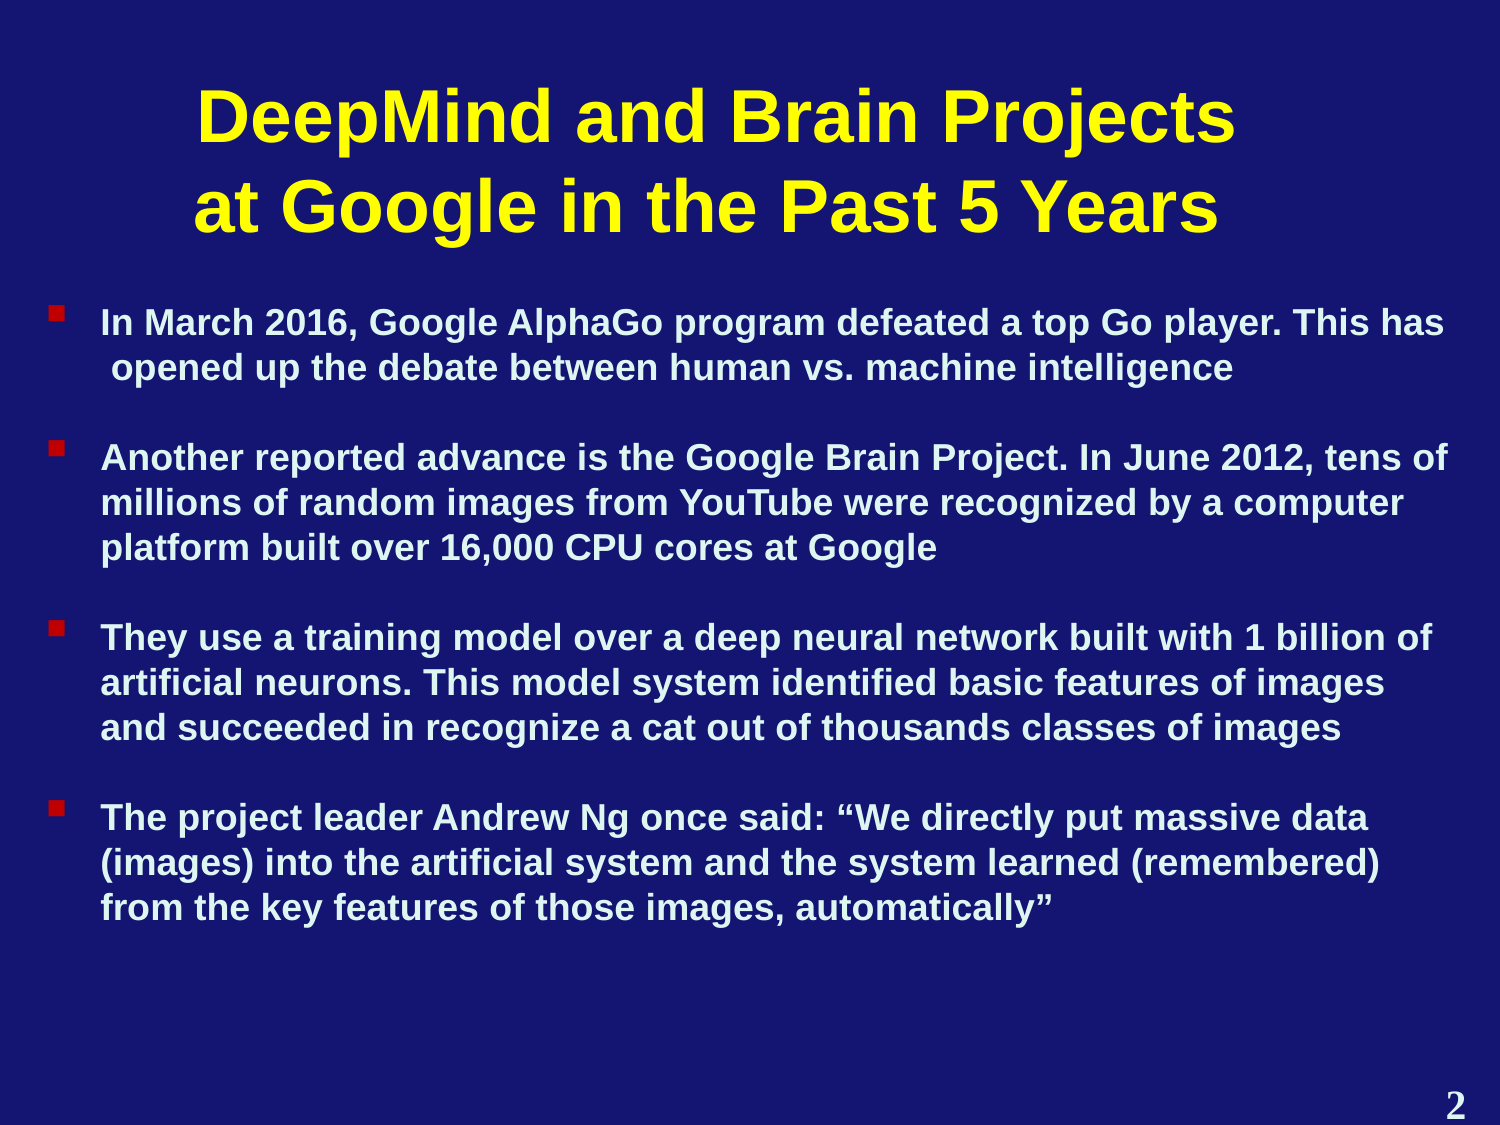

DeepMind and Brain Projects at Google in the Past 5 Years
In March 2016, Google AlphaGo program defeated a top Go player. This has  opened up the debate between human vs. machine intelligence

Another reported advance is the Google Brain Project. In June 2012, tens of millions of random images from YouTube were recognized by a computer platform built over 16,000 CPU cores at Google

They use a training model over a deep neural network built with 1 billion of artificial neurons. This model system identified basic features of images and succeeded in recognize a cat out of thousands classes of images

The project leader Andrew Ng once said: “We directly put massive data (images) into the artificial system and the system learned (remembered) from the key features of those images, automatically”